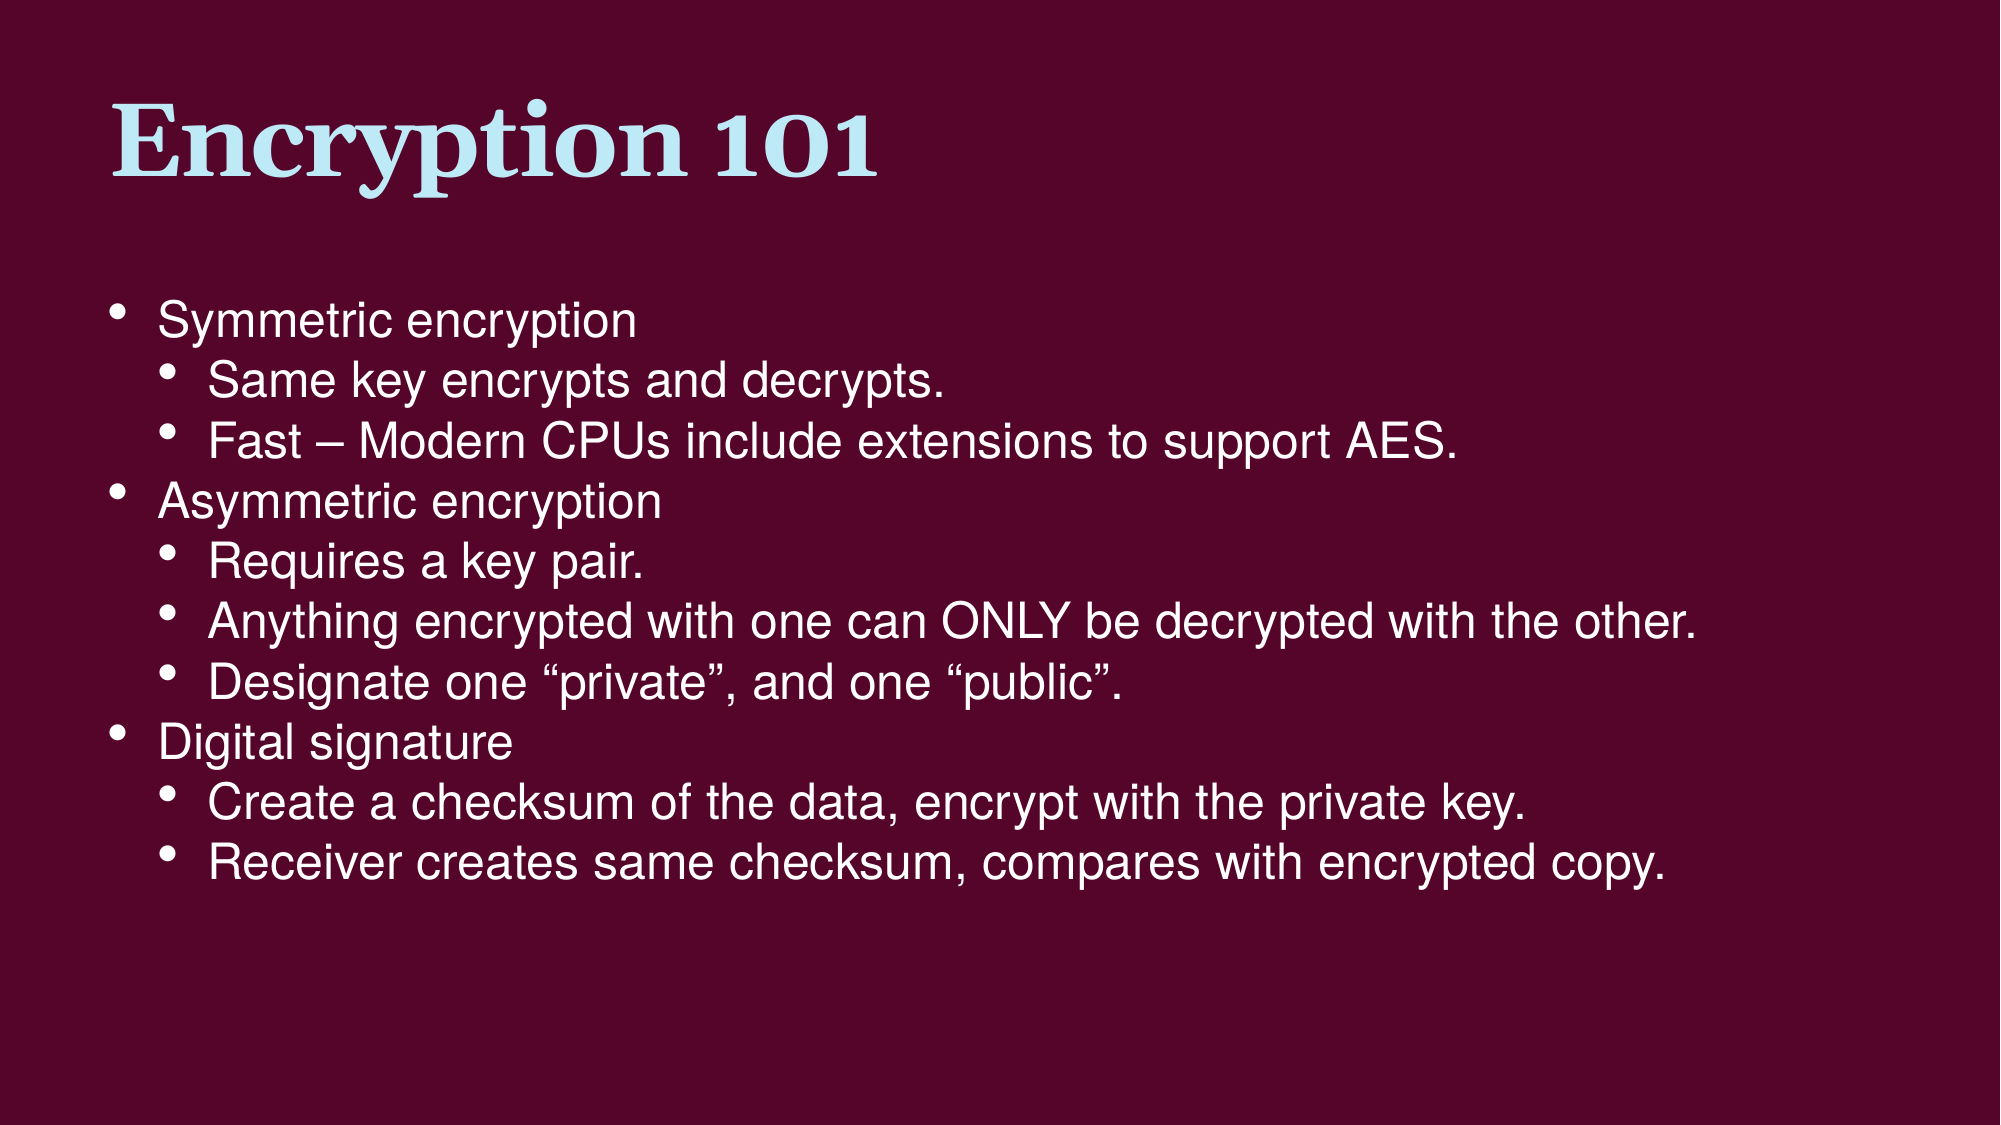

# Encryption 101
Symmetric encryption
Same key encrypts and decrypts.
Fast – Modern CPUs include extensions to support AES.
Asymmetric encryption
Requires a key pair.
Anything encrypted with one can ONLY be decrypted with the other.
Designate one “private”, and one “public”.
Digital signature
Create a checksum of the data, encrypt with the private key.
Receiver creates same checksum, compares with encrypted copy.